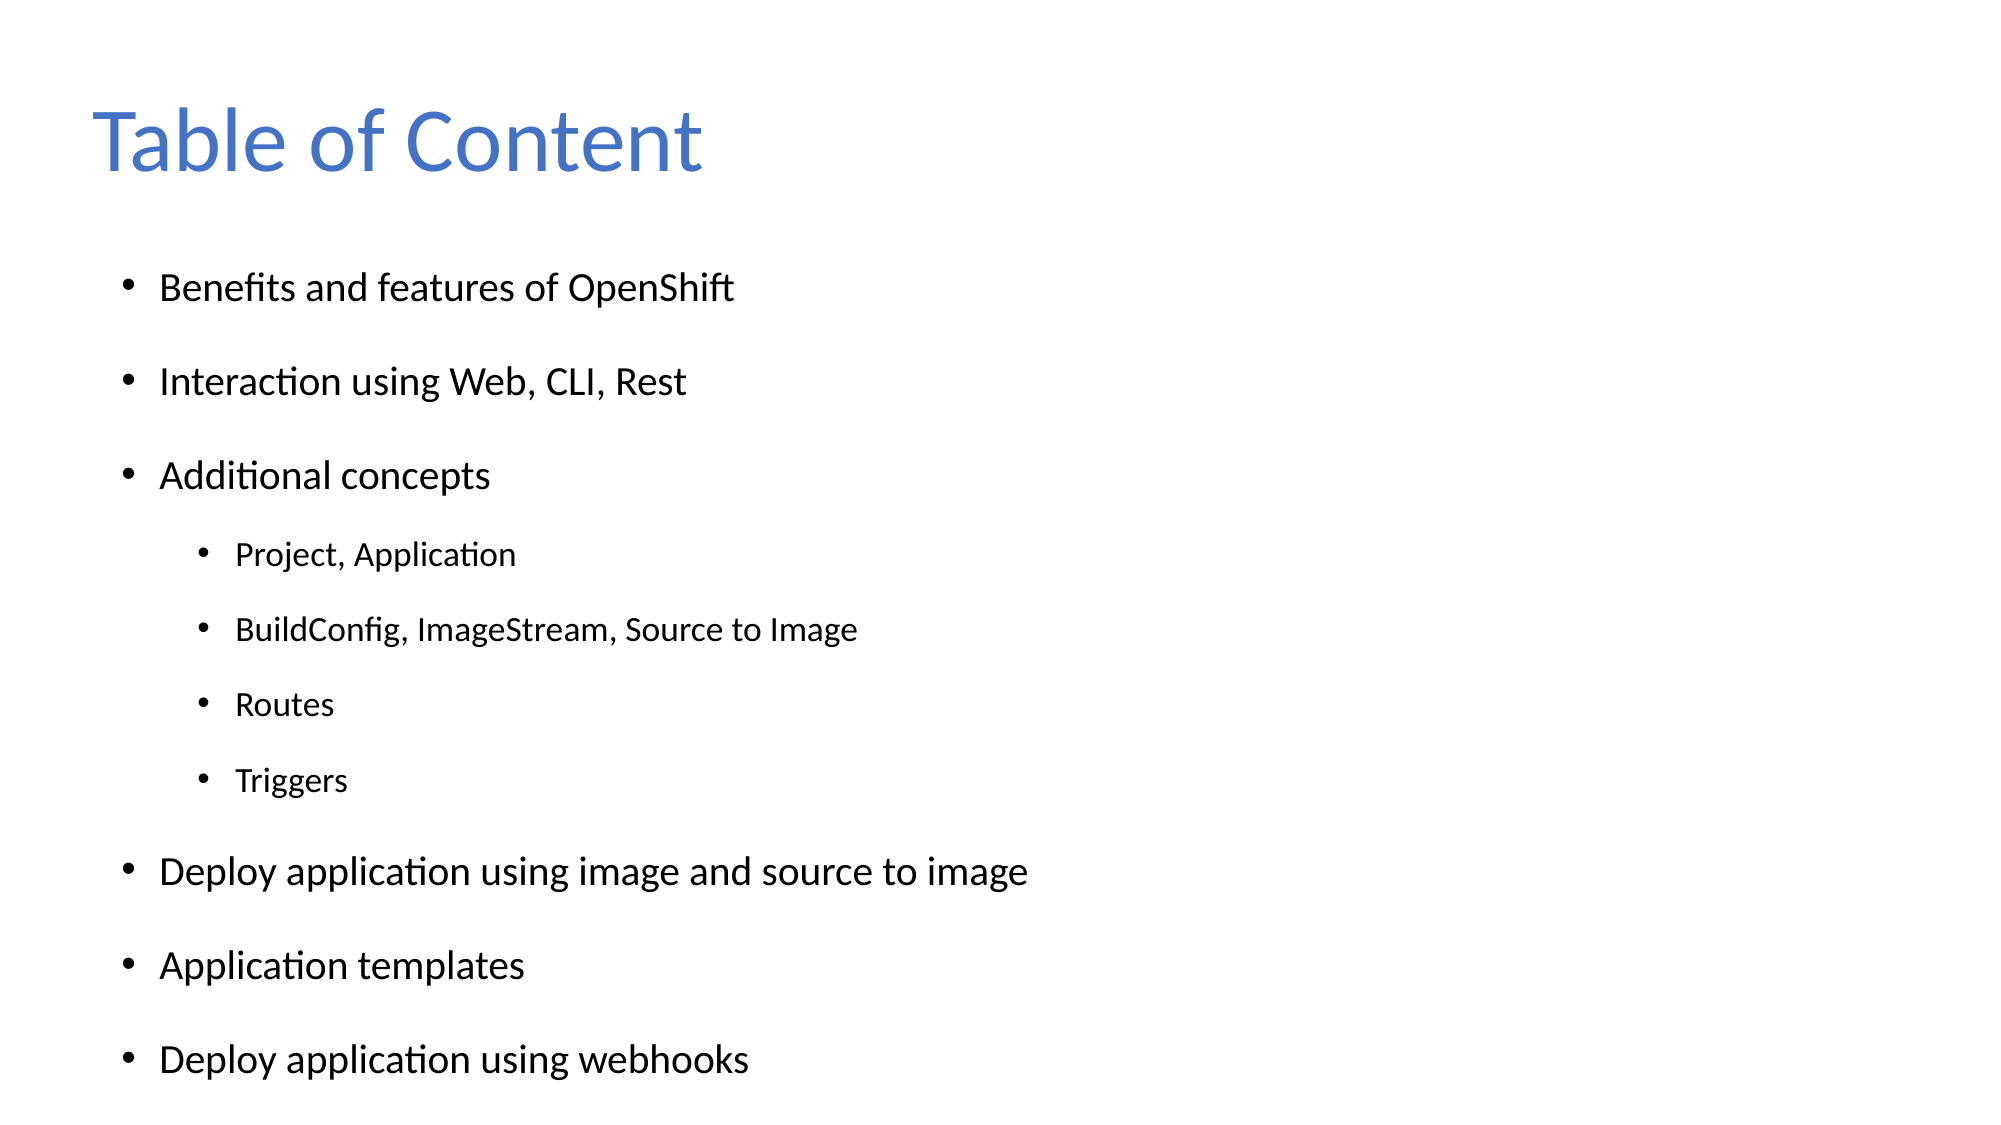

# Table of Content
Benefits and features of OpenShift
Interaction using Web, CLI, Rest
Additional concepts
Project, Application
BuildConfig, ImageStream, Source to Image
Routes
Triggers
Deploy application using image and source to image
Application templates
Deploy application using webhooks